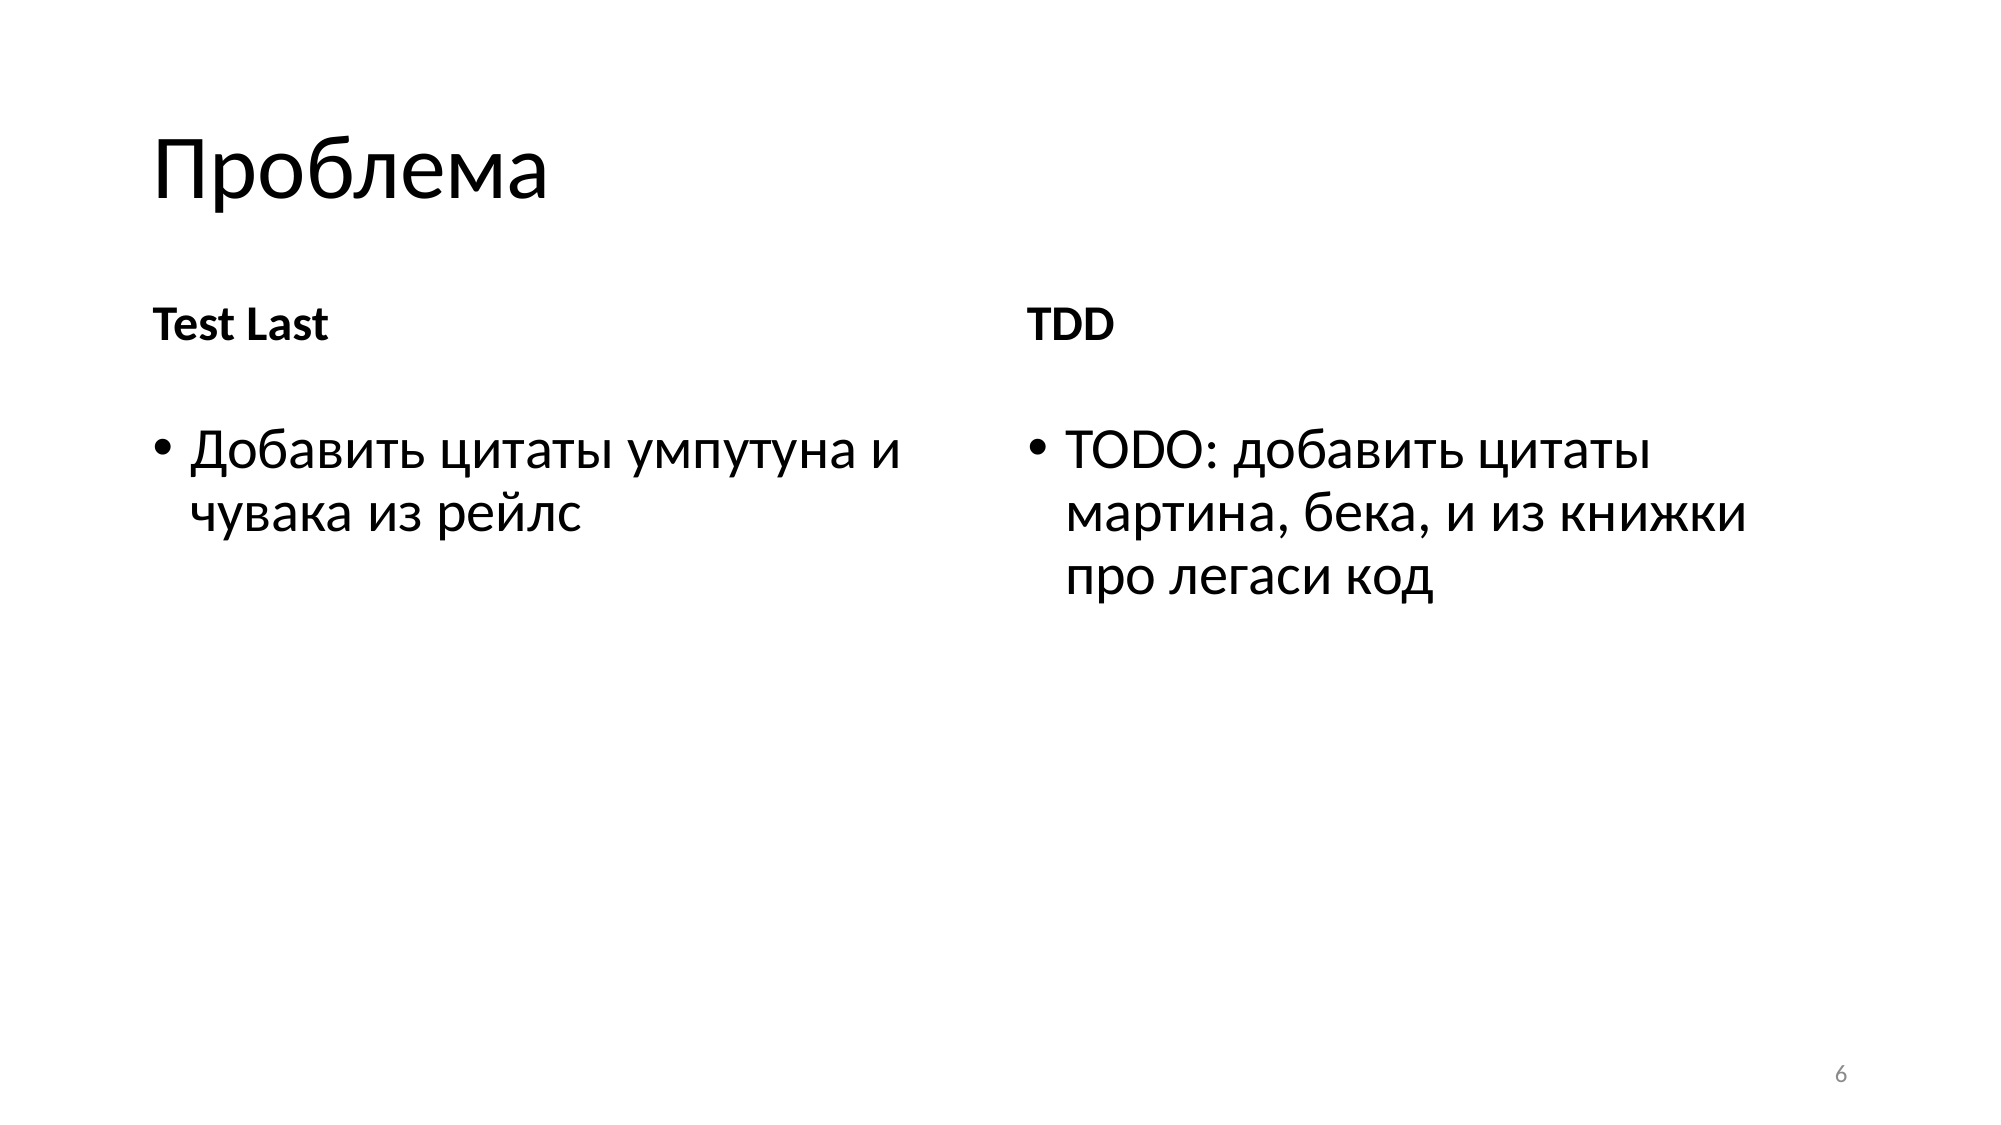

# Проблема
TDD
Test Last
Добавить цитаты умпутуна и чувака из рейлс

TODO: добавить цитаты мартина, бека, и из книжки про легаси код

6